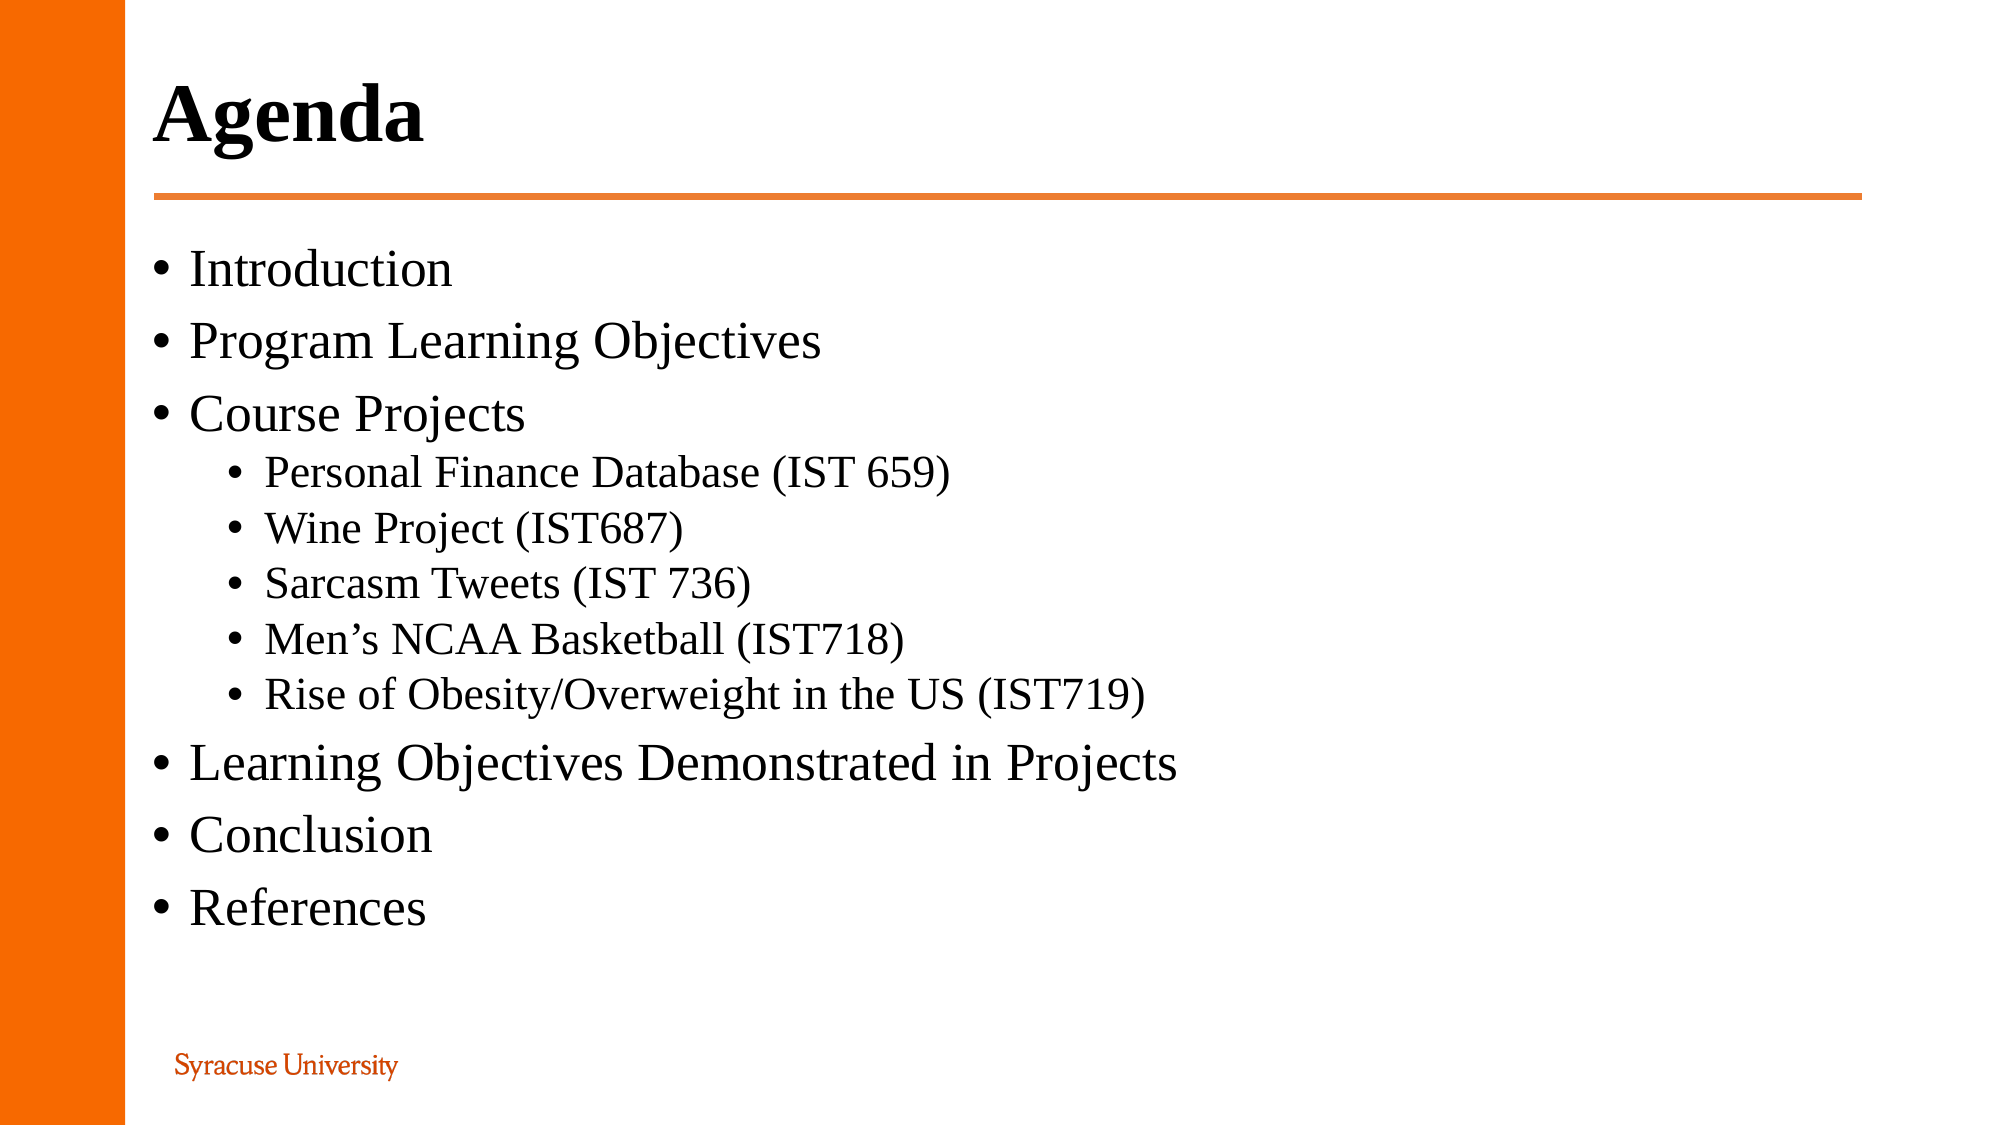

# Agenda
Introduction
Program Learning Objectives
Course Projects
Personal Finance Database (IST 659)
Wine Project (IST687)
Sarcasm Tweets (IST 736)
Men’s NCAA Basketball (IST718)
Rise of Obesity/Overweight in the US (IST719)
Learning Objectives Demonstrated in Projects
Conclusion
References